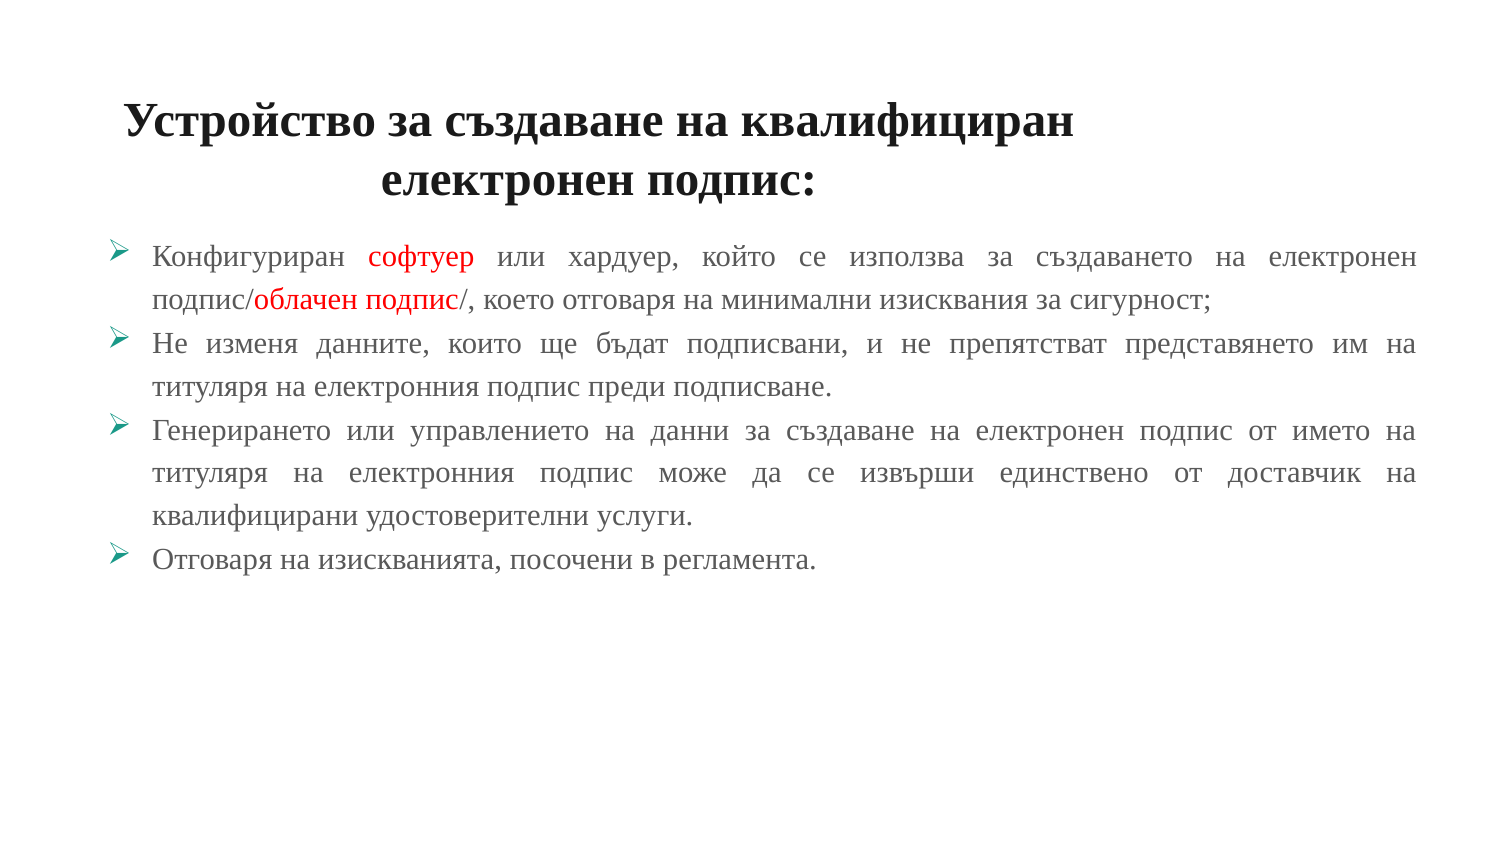

# Устройство за създаване на квалифициран електронен подпис:
Конфигуриран софтуер или хардуер, който се използва за създаването на електронен подпис/облачен подпис/, което отговаря на минимални изисквания за сигурност;
Не изменя данните, които ще бъдат подписвани, и не препятстват представянето им на титуляря на електронния подпис преди подписване.
Генерирането или управлението на данни за създаване на електронен подпис от името на титуляря на електронния подпис може да се извърши единствено от доставчик на квалифицирани удостоверителни услуги.
Отговаря на изискванията, посочени в регламента.